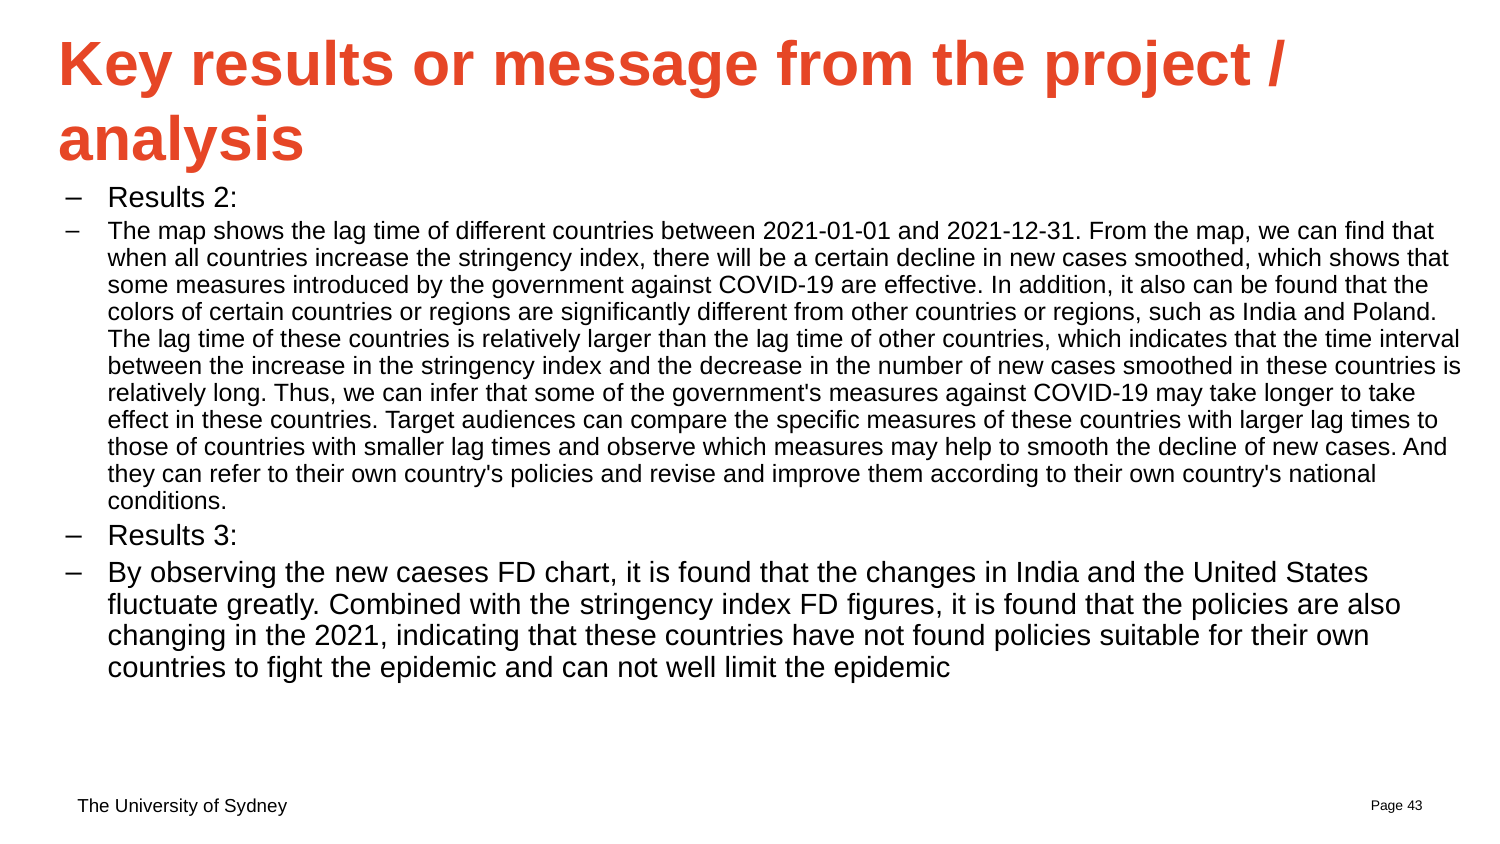

# Key results or message from the project / analysis

Results 2:
The map shows the lag time of different countries between 2021-01-01 and 2021-12-31. From the map, we can find that when all countries increase the stringency index, there will be a certain decline in new cases smoothed, which shows that some measures introduced by the government against COVID-19 are effective. In addition, it also can be found that the colors of certain countries or regions are significantly different from other countries or regions, such as India and Poland. The lag time of these countries is relatively larger than the lag time of other countries, which indicates that the time interval between the increase in the stringency index and the decrease in the number of new cases smoothed in these countries is relatively long. Thus, we can infer that some of the government's measures against COVID-19 may take longer to take effect in these countries. Target audiences can compare the specific measures of these countries with larger lag times to those of countries with smaller lag times and observe which measures may help to smooth the decline of new cases. And they can refer to their own country's policies and revise and improve them according to their own country's national conditions.
Results 3:
By observing the new caeses FD chart, it is found that the changes in India and the United States fluctuate greatly. Combined with the stringency index FD figures, it is found that the policies are also changing in the 2021, indicating that these countries have not found policies suitable for their own countries to fight the epidemic and can not well limit the epidemic